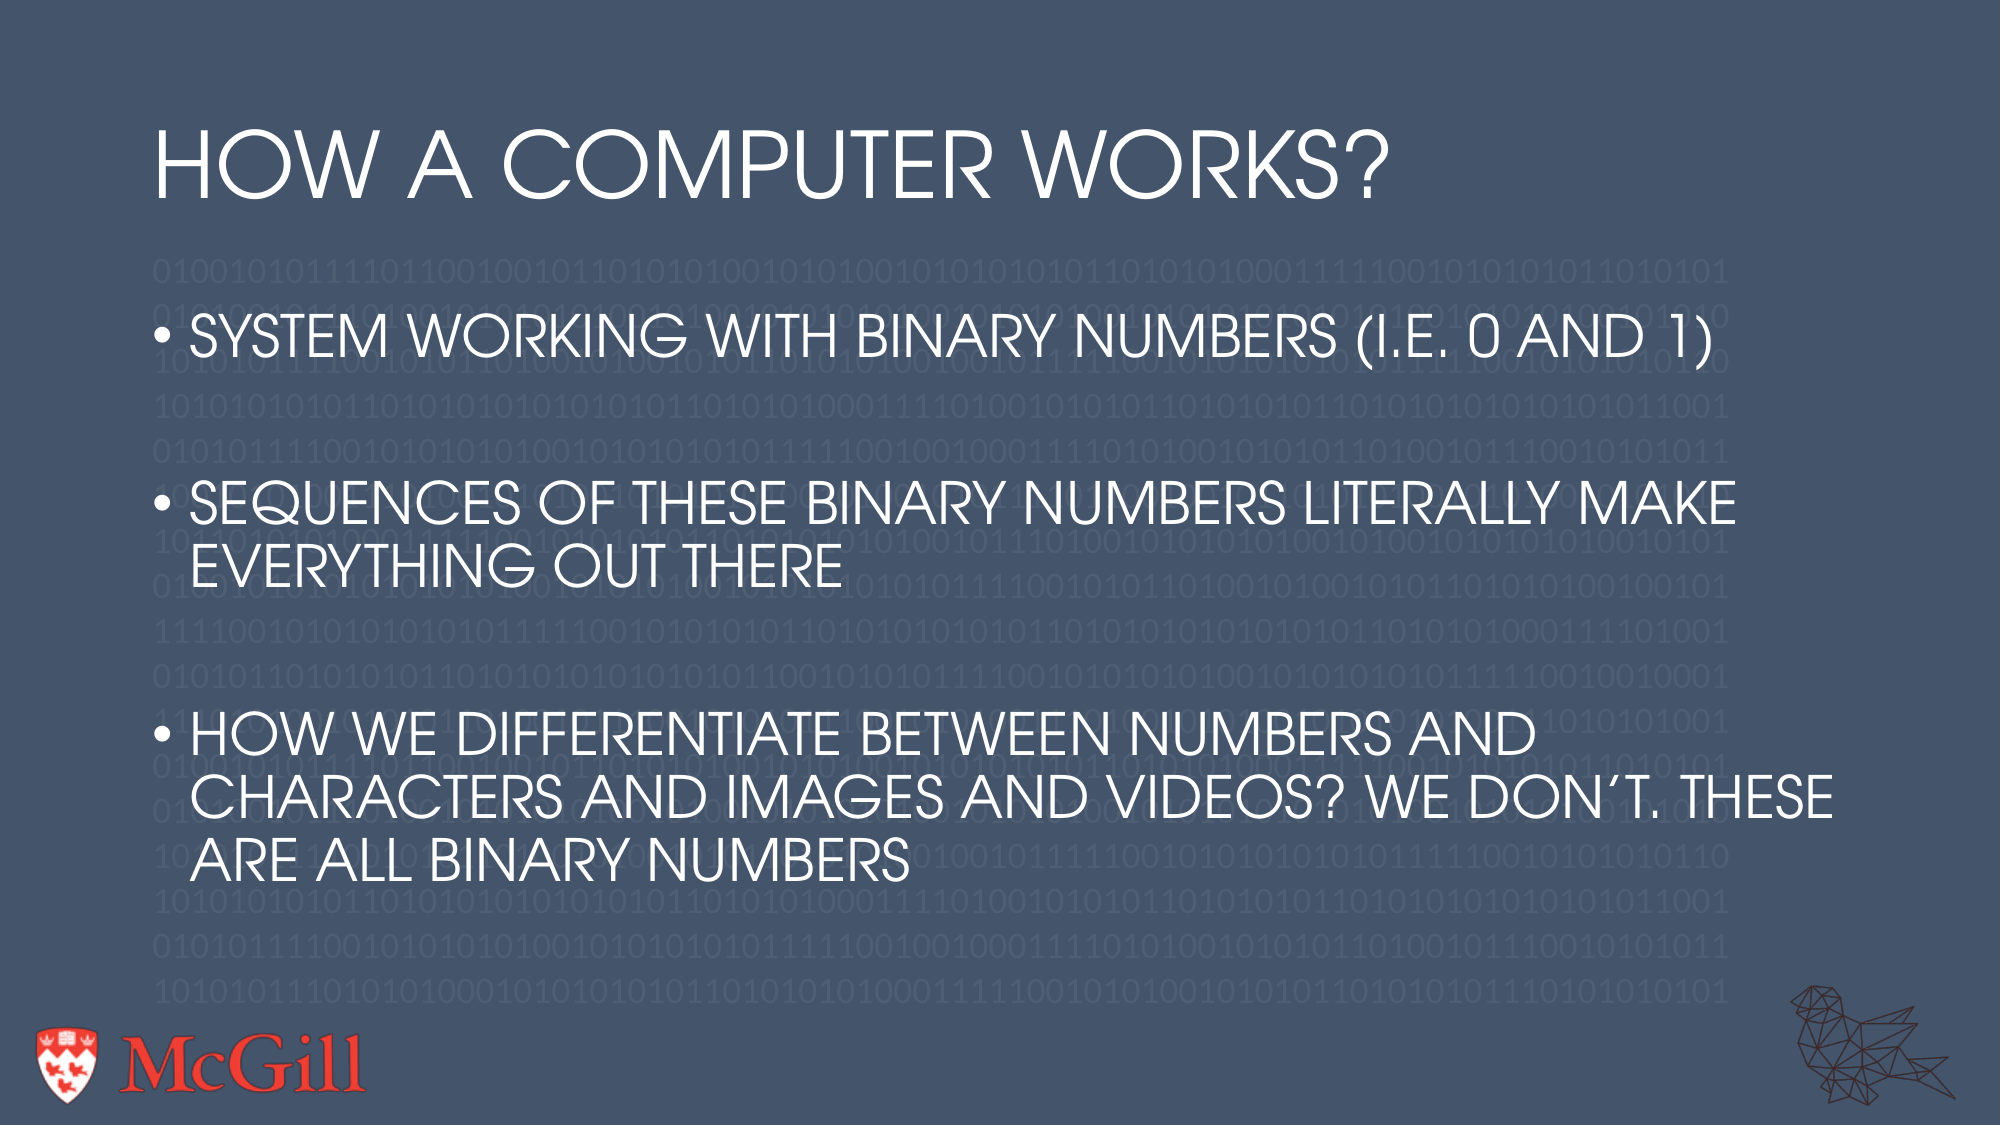

# How a computer works?
0100101011110110010010110101010010101001010101010110101010001111100101010101101010101010010111010010101010100101001010101010010101010010101010101010100101010100101010101010111100101011010010100101011010101001001011111001010101010101111100101010101101010101010110101010101010101101010100011110100101010110101010110101010101010101100101010111100101010101001010101010111110010010001111010100101010110100101110010101011100101010011101001010100101010101001010010101111011001001011010101001010100101010101011010101000111110010101010110101010101001011101001010101010010100101010101001010101001010101010101010010101010010101010101011110010101101001010010101101010100100101111100101010101010111110010101010110101010101011010101010101010110101010001111010010101011010101011010101010101010110010101011110010101010100101010101011111001001000111101010010101011010010111001010101110010101001110100101010010101010100111010101001
0100101011110110010010110101010010101001010101010110101010001111100101010101101010101010010111010010101010100101001010101010010101010010101010101010100101010100101010101010111100101011010010100101011010101001001011111001010101010101111100101010101101010101010110101010101010101101010100011110100101010110101010110101010101010101100101010111100101010101001010101010111110010010001111010100101010110100101110010101011
10101011101010100010101010101101010101000111110010101001010101101010101110101010101
System working with binary numbers (i.e. 0 and 1)

Sequences of these binary numbers literally make everything out there

How we differentiate between numbers and characters and images and videos? We don’t. These are all binary numbers